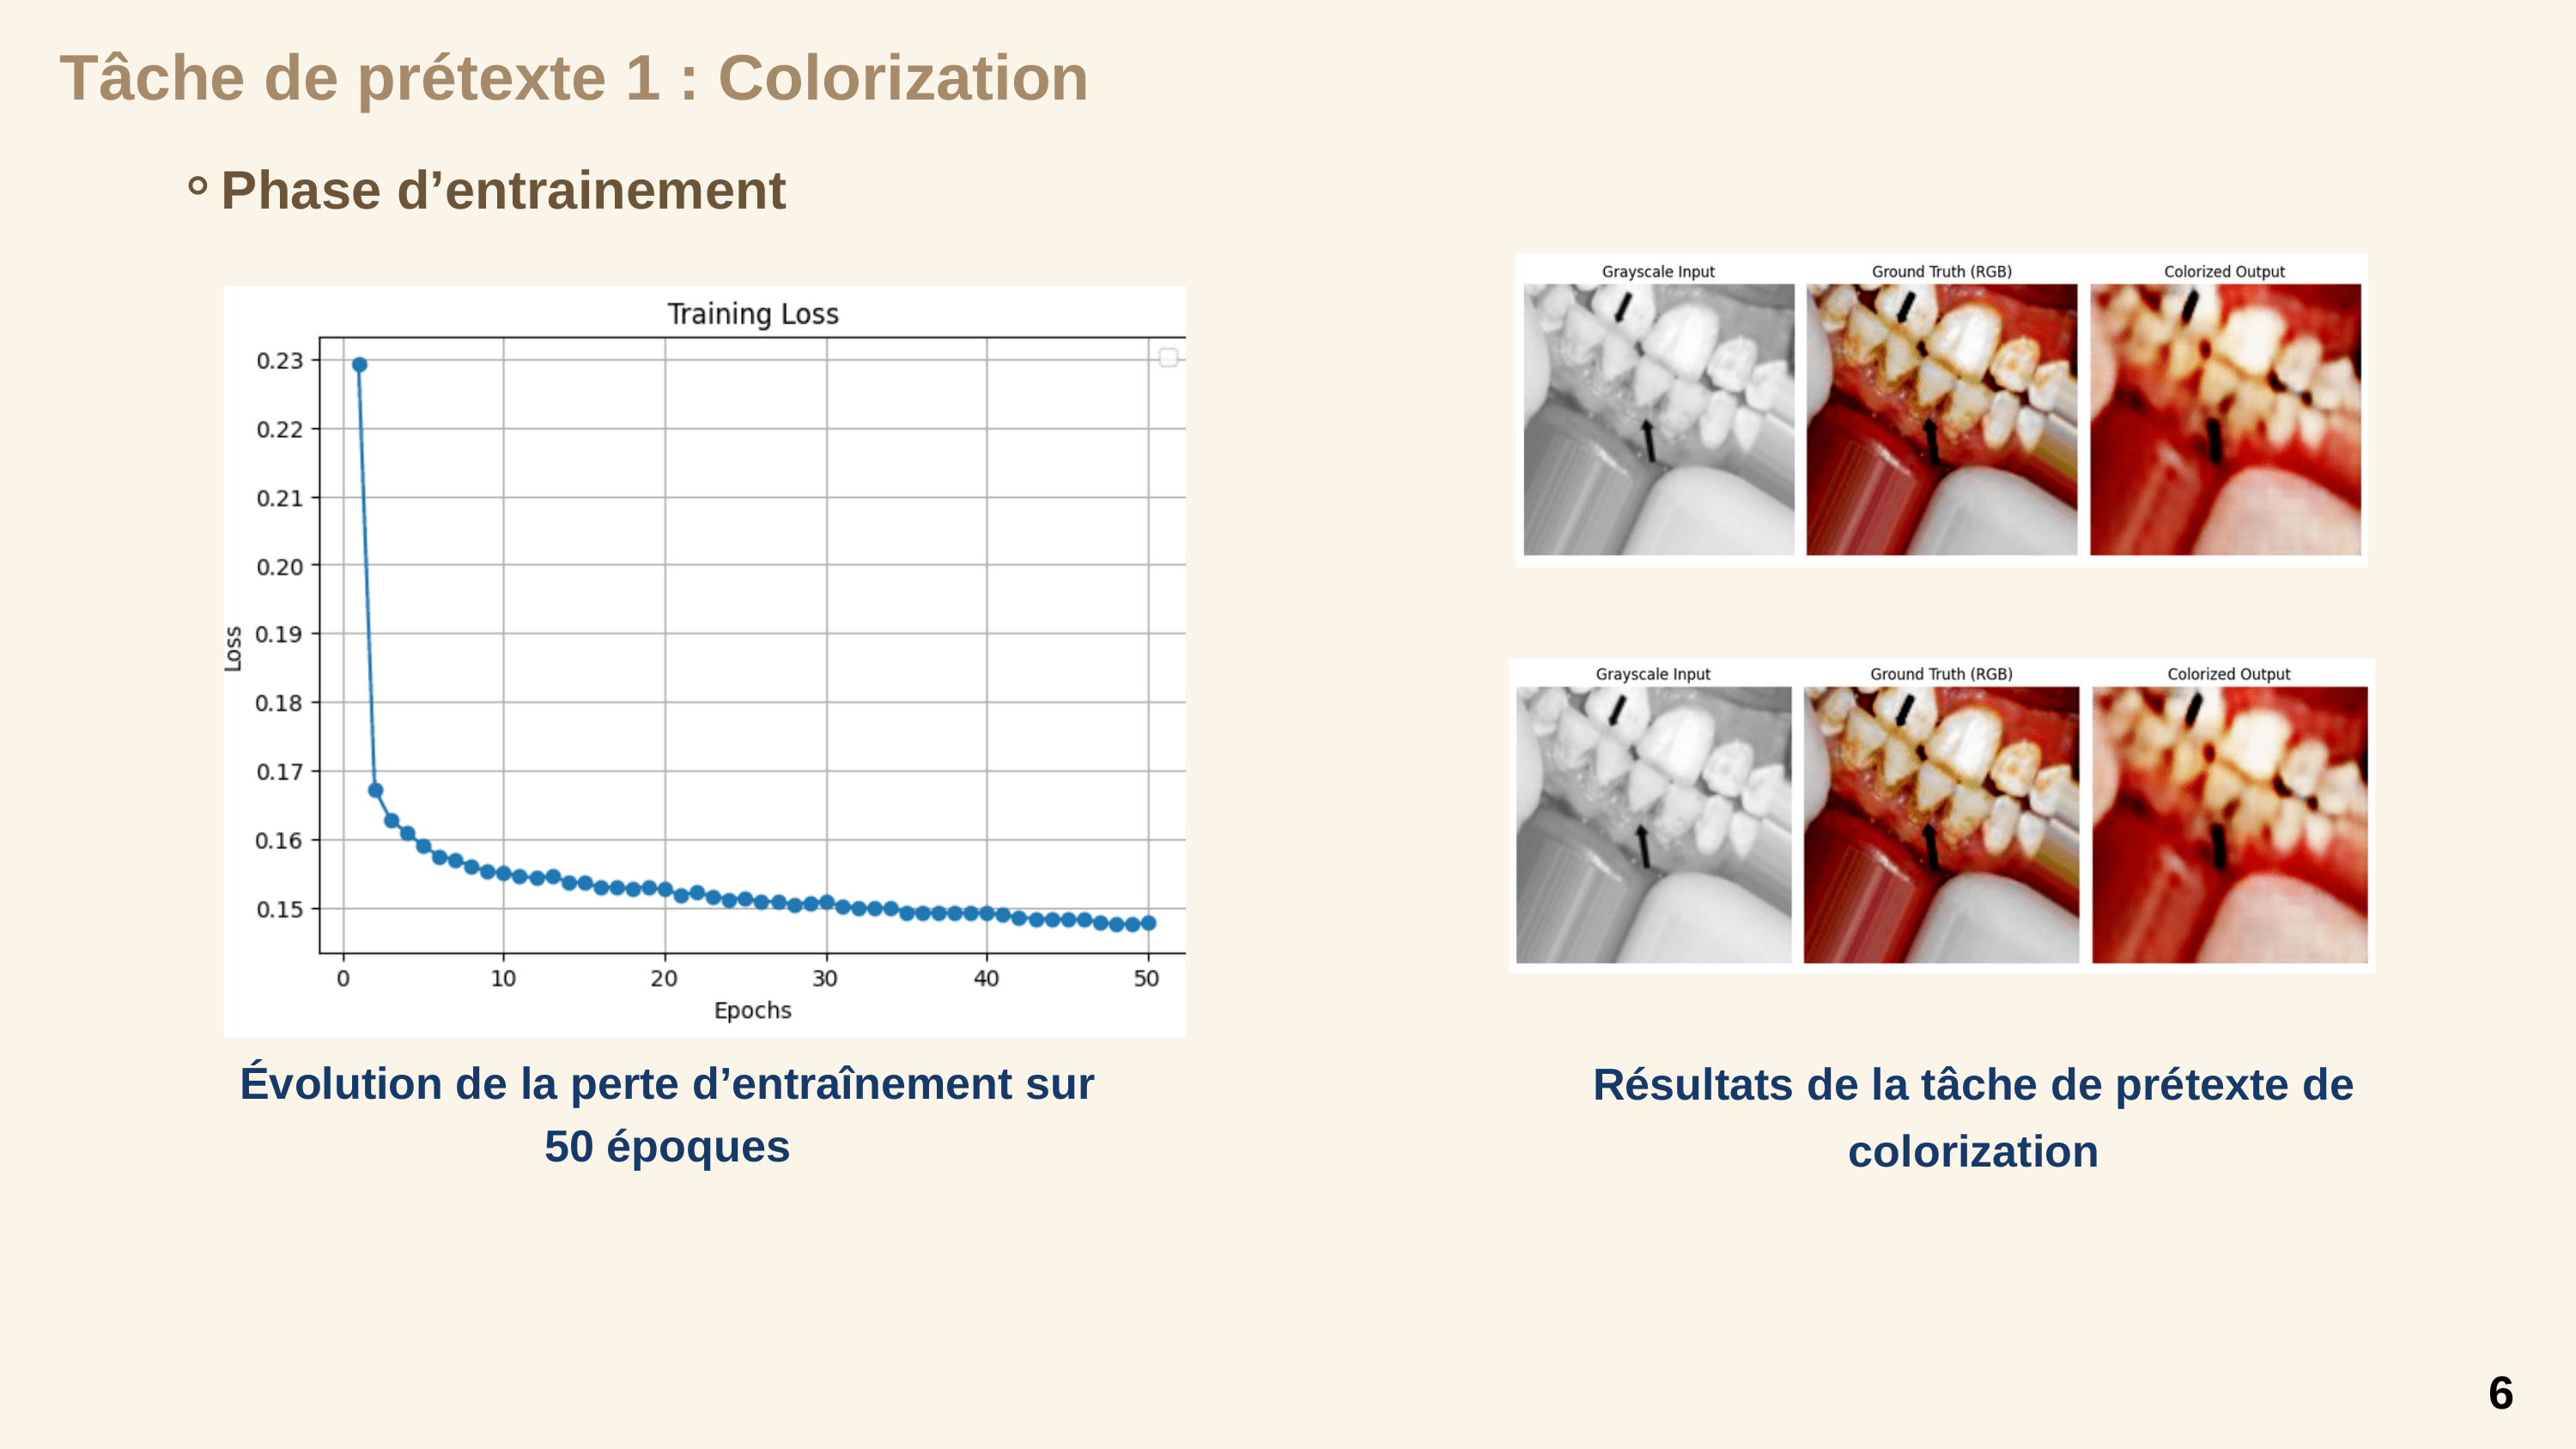

Tâche de prétexte 1 : Colorization
Phase d’entrainement

Résultats de la tâche de prétexte de colorization
Évolution de la perte d’entraînement sur 50 époques
6